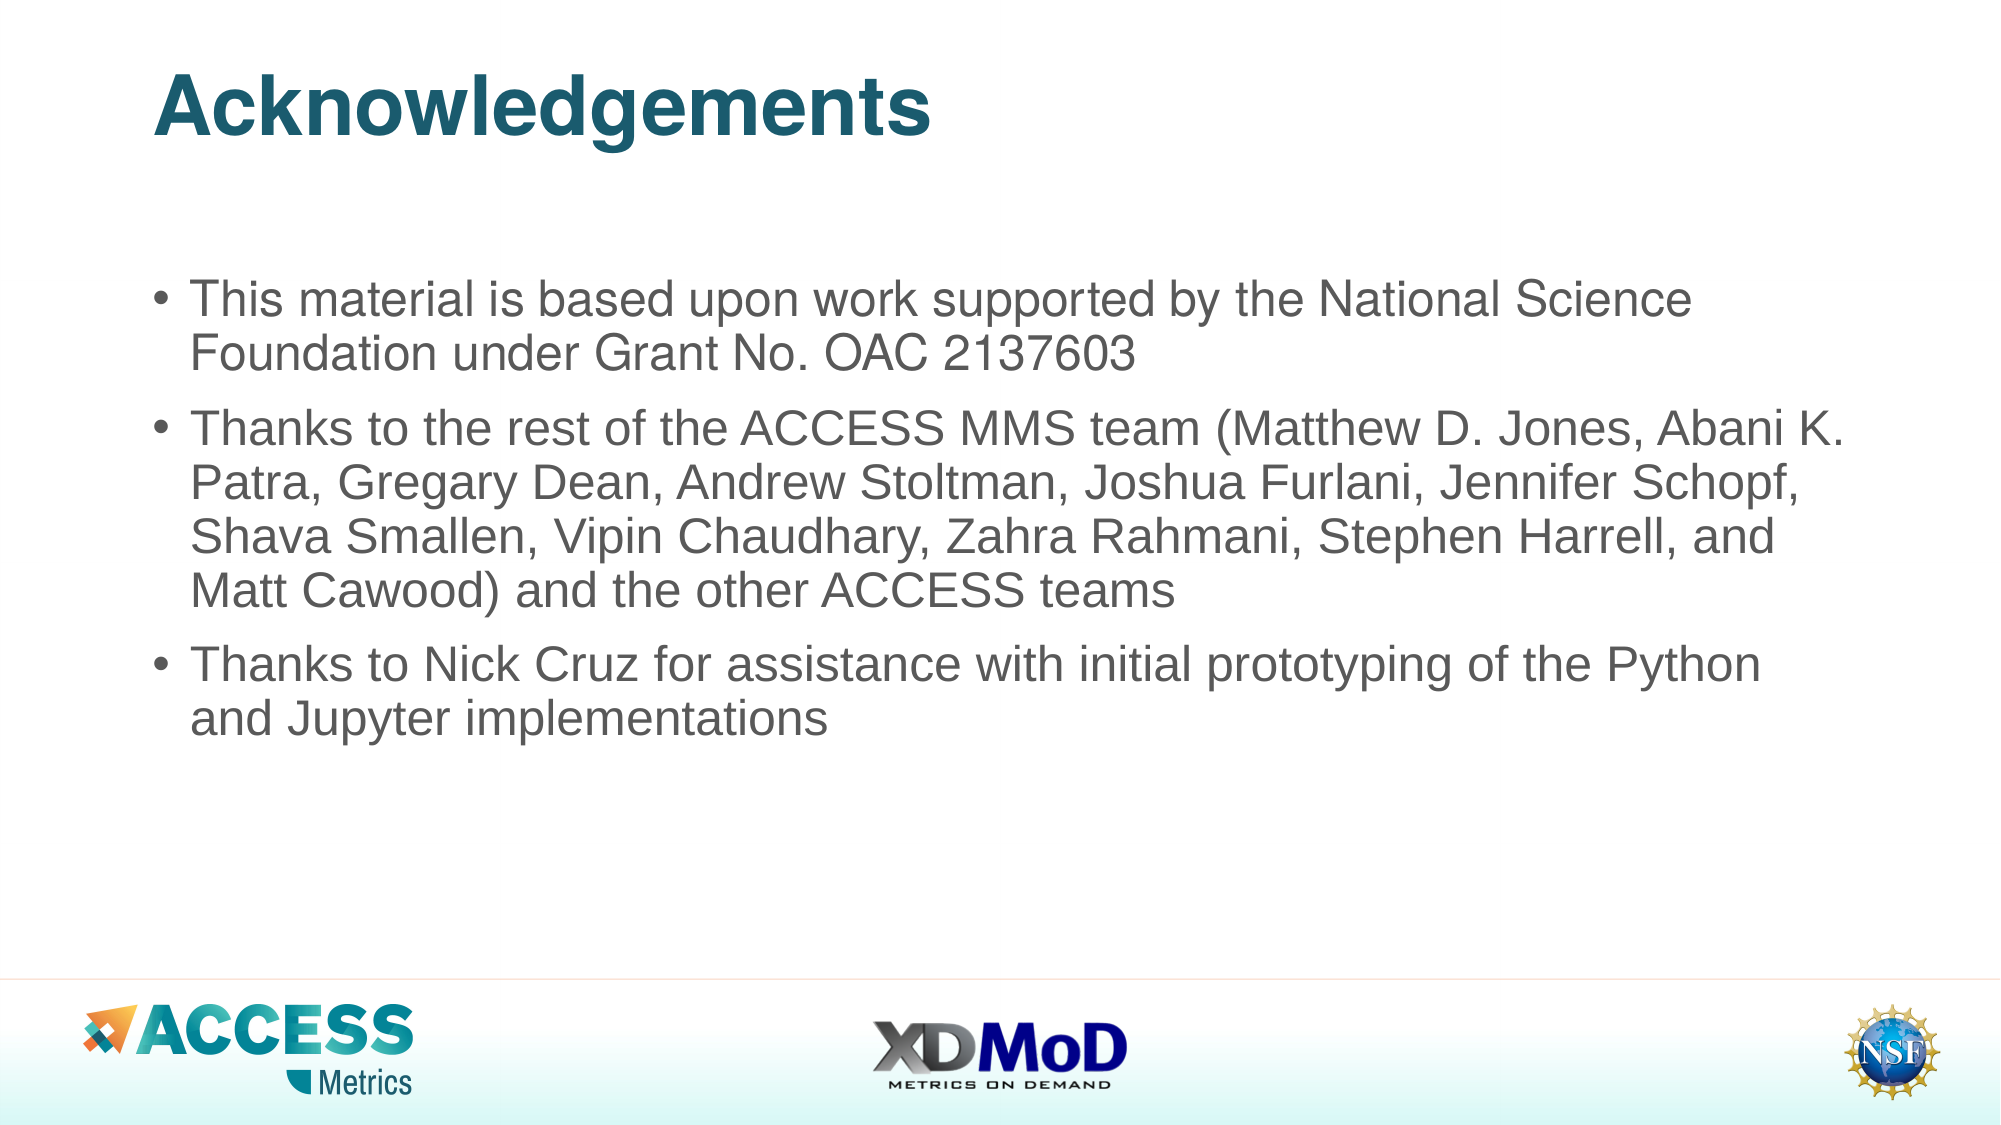

# Acknowledgements
This material is based upon work supported by the National Science Foundation under Grant No. OAC 2137603
Thanks to the rest of the ACCESS MMS team (Matthew D. Jones, Abani K. Patra, Gregary Dean, Andrew Stoltman, Joshua Furlani, Jennifer Schopf, Shava Smallen, Vipin Chaudhary, Zahra Rahmani, Stephen Harrell, and Matt Cawood) and the other ACCESS teams
Thanks to Nick Cruz for assistance with initial prototyping of the Python and Jupyter implementations